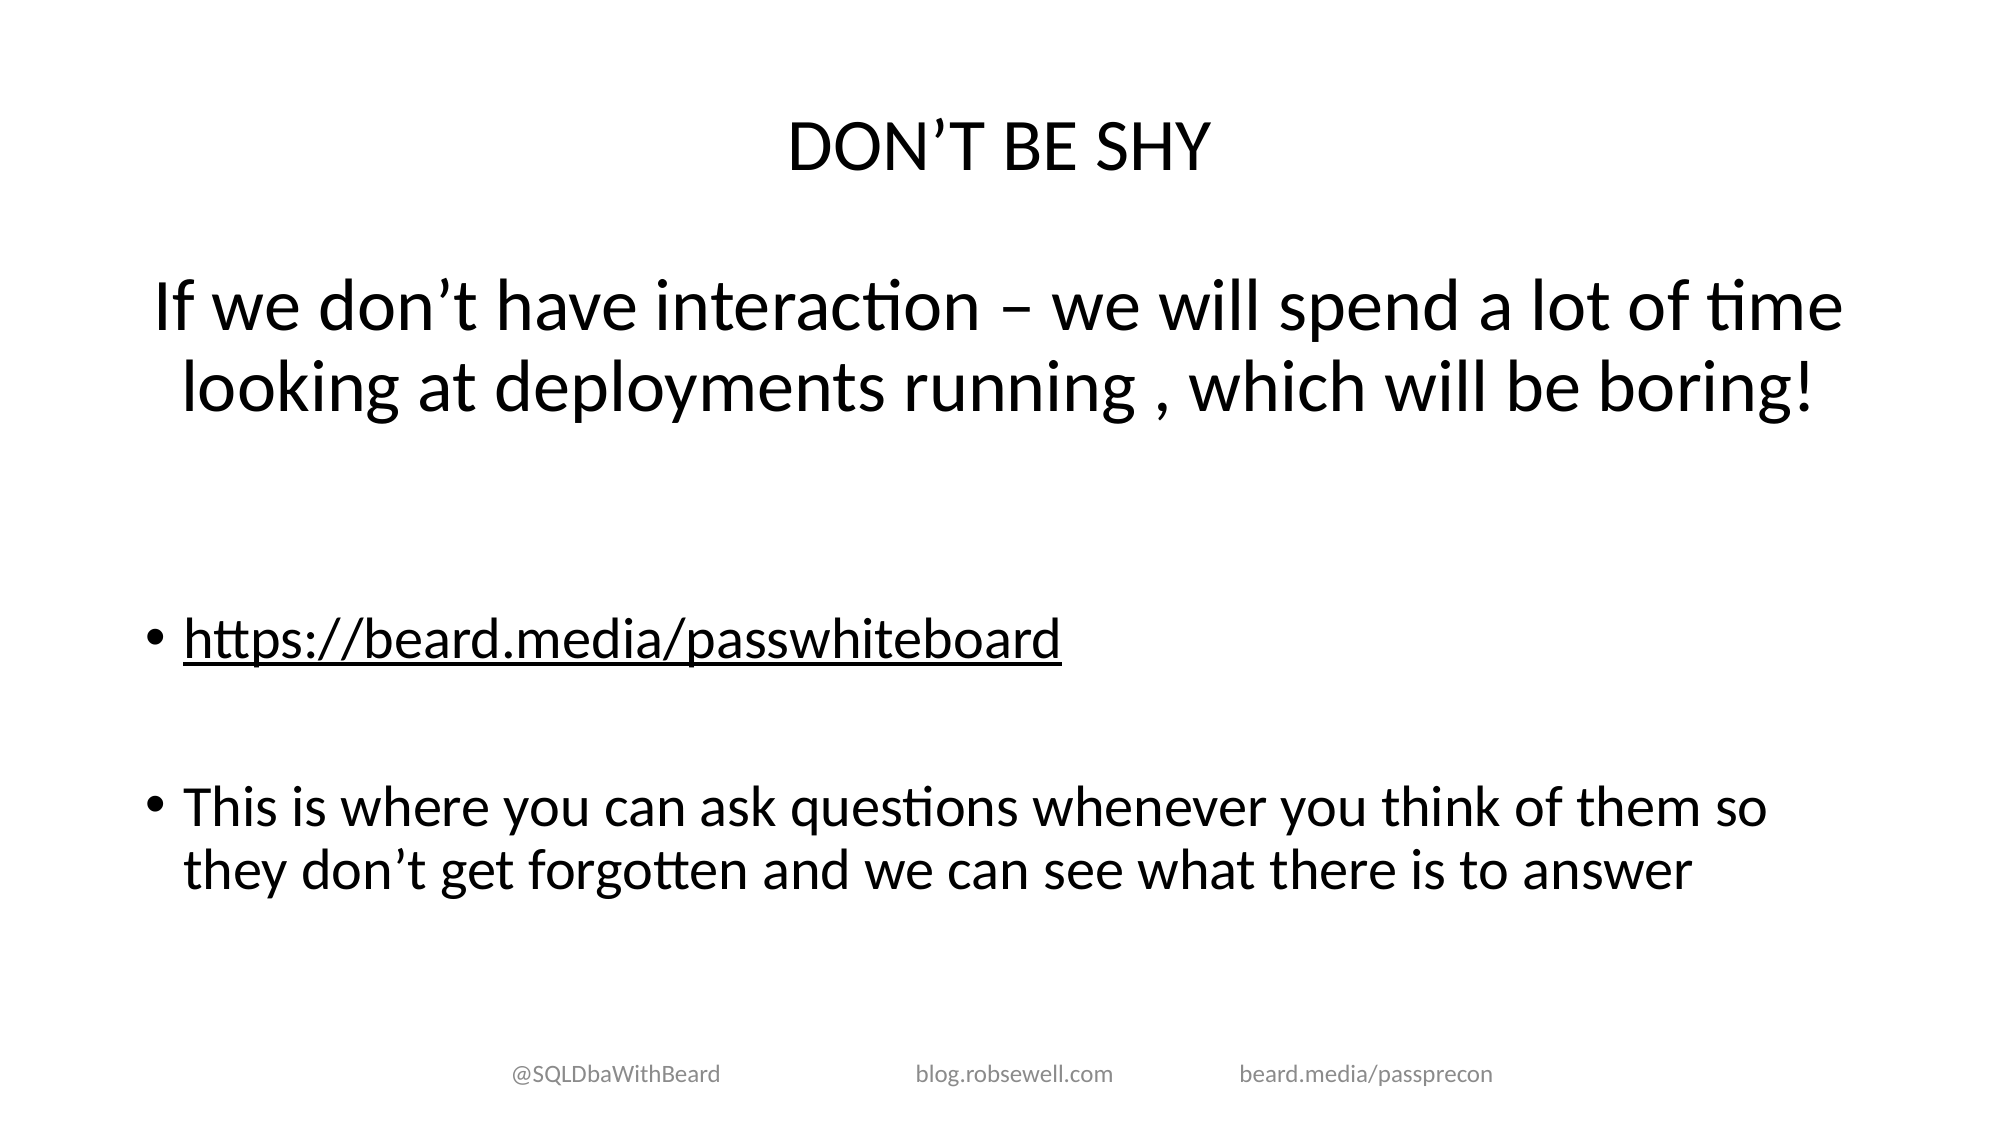

# DON’T BE SHY If we don’t have interaction – we will spend a lot of time looking at deployments running , which will be boring!
https://beard.media/passwhiteboard

This is where you can ask questions whenever you think of them so they don’t get forgotten and we can see what there is to answer

@SQLDbaWithBeard                                  blog.robsewell.com                      beard.media/passprecon